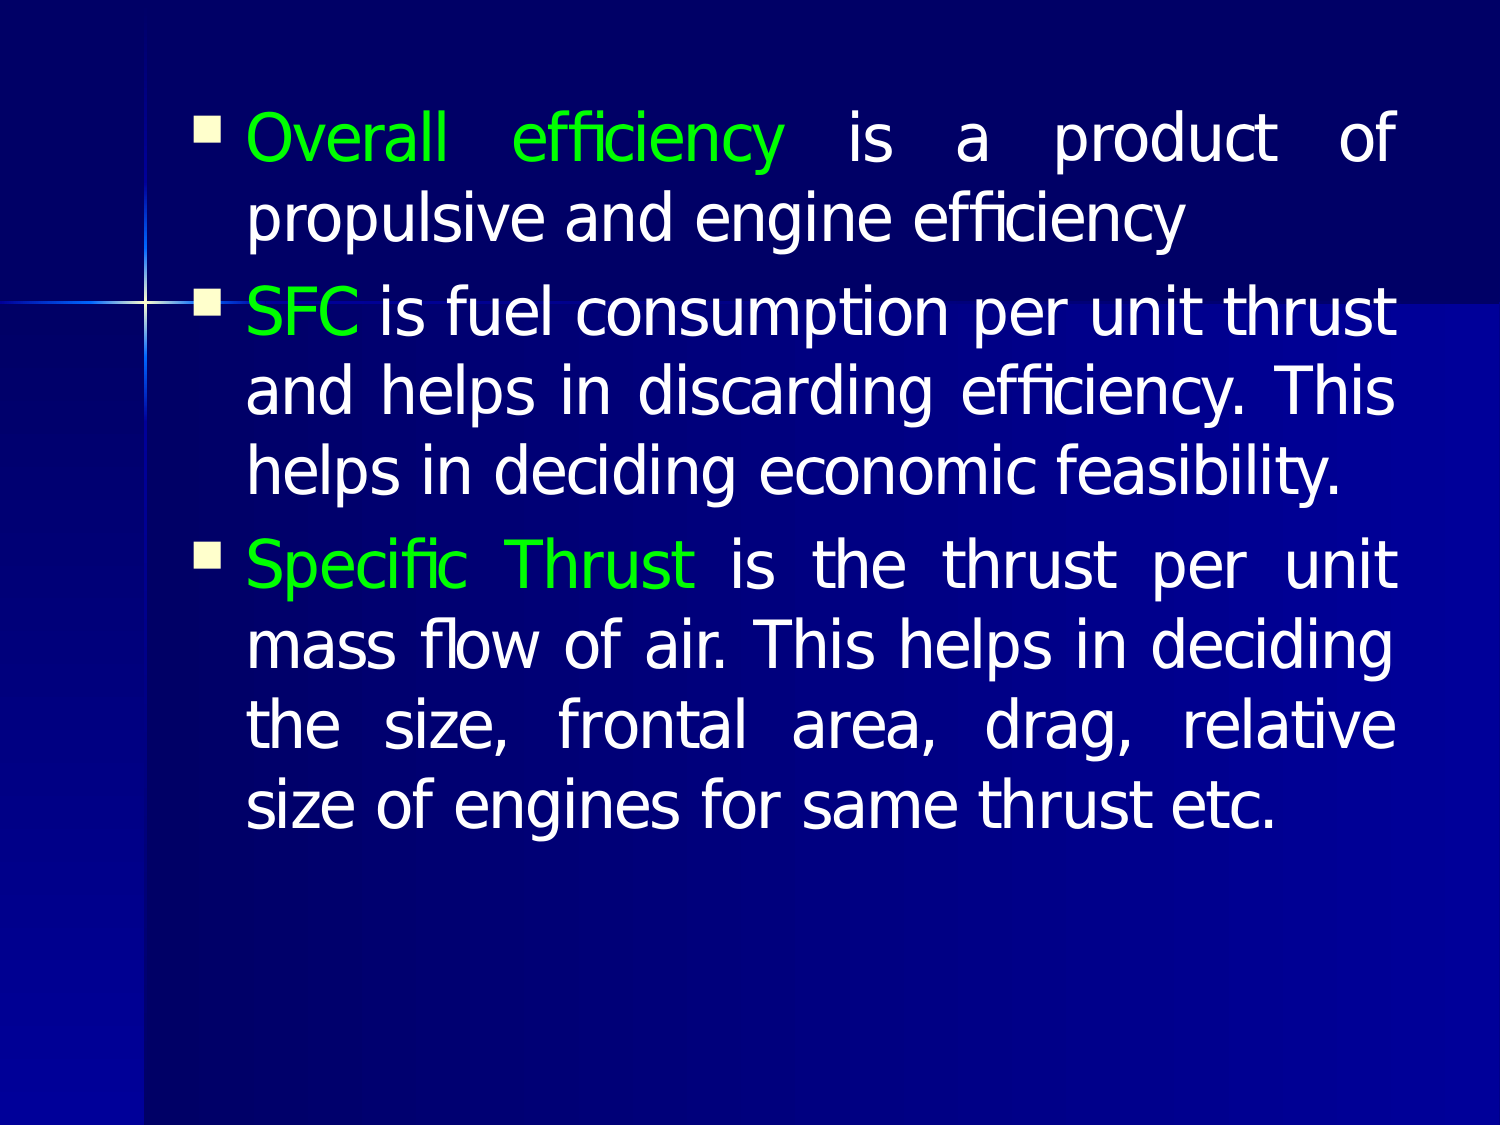

Overall efficiency is a product of propulsive and engine efficiency
SFC is fuel consumption per unit thrust and helps in discarding efficiency. This helps in deciding economic feasibility.
Specific Thrust is the thrust per unit mass flow of air. This helps in deciding the size, frontal area, drag, relative size of engines for same thrust etc.